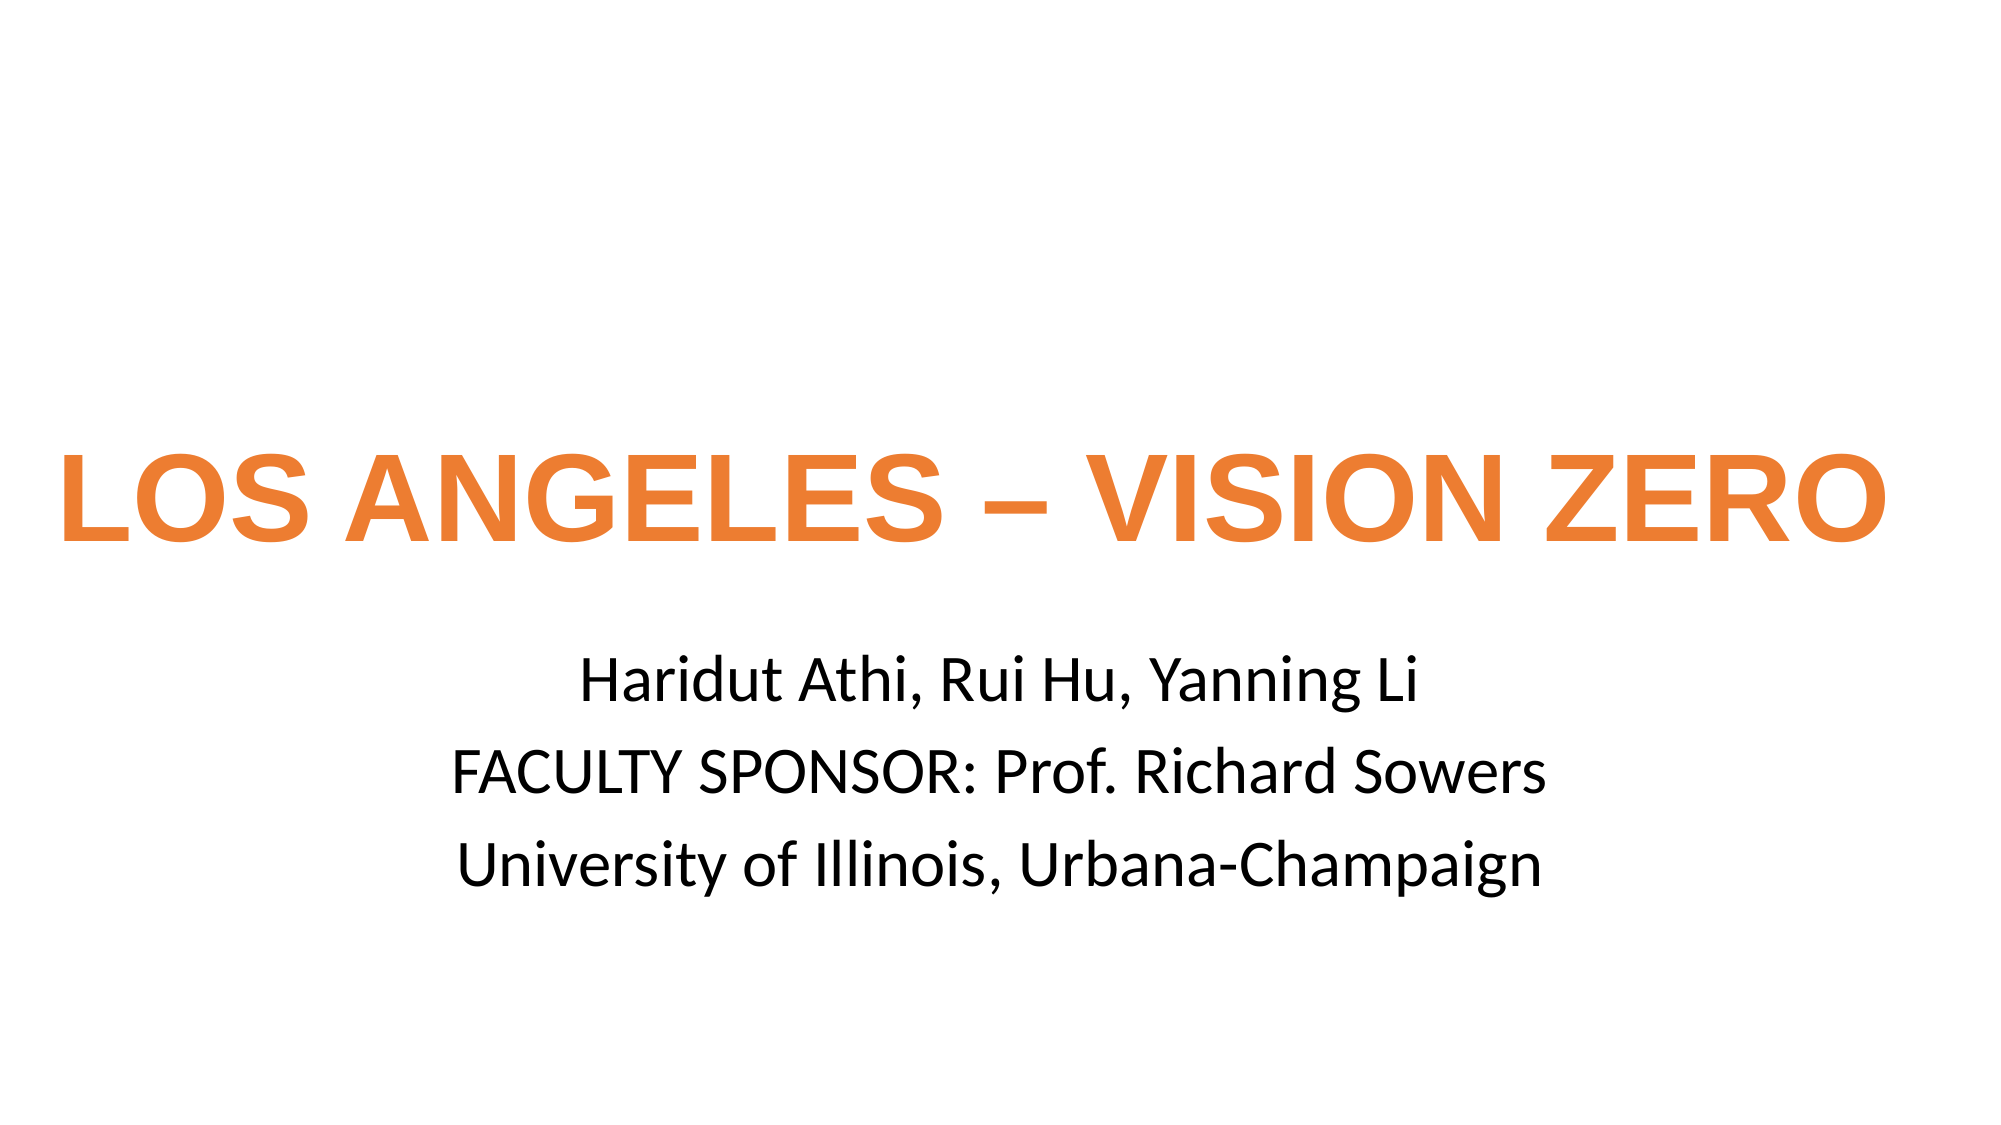

# LOS ANGELES – VISION ZERO
Haridut Athi, Rui Hu, Yanning Li
FACULTY SPONSOR: Prof. Richard Sowers
University of Illinois, Urbana-Champaign